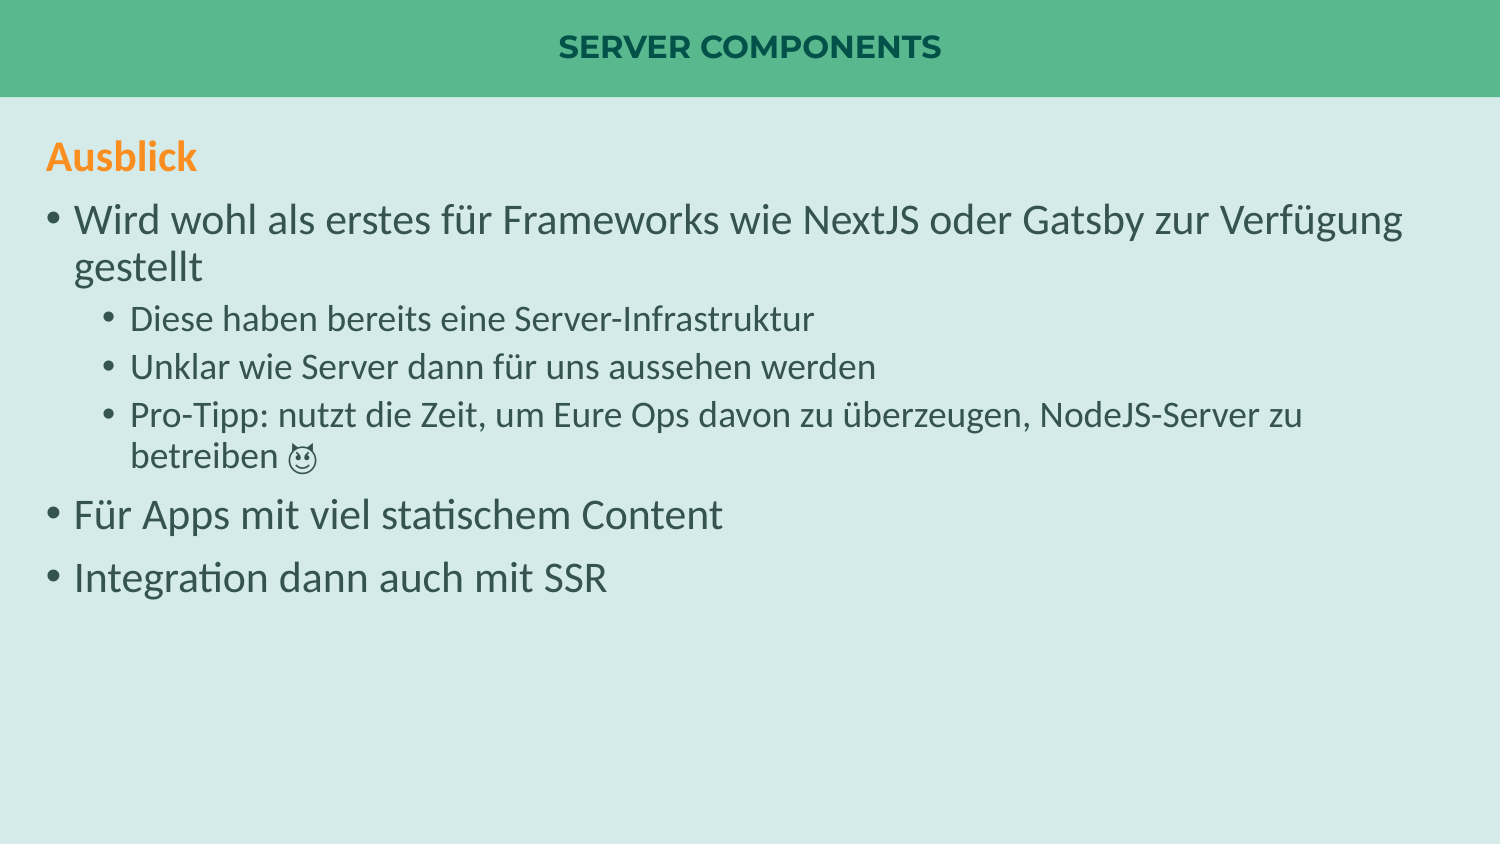

# Server Components
Ausblick
Wird wohl als erstes für Frameworks wie NextJS oder Gatsby zur Verfügung gestellt
Diese haben bereits eine Server-Infrastruktur
Unklar wie Server dann für uns aussehen werden
Pro-Tipp: nutzt die Zeit, um Eure Ops davon zu überzeugen, NodeJS-Server zu betreiben 😈
Für Apps mit viel statischem Content
Integration dann auch mit SSR